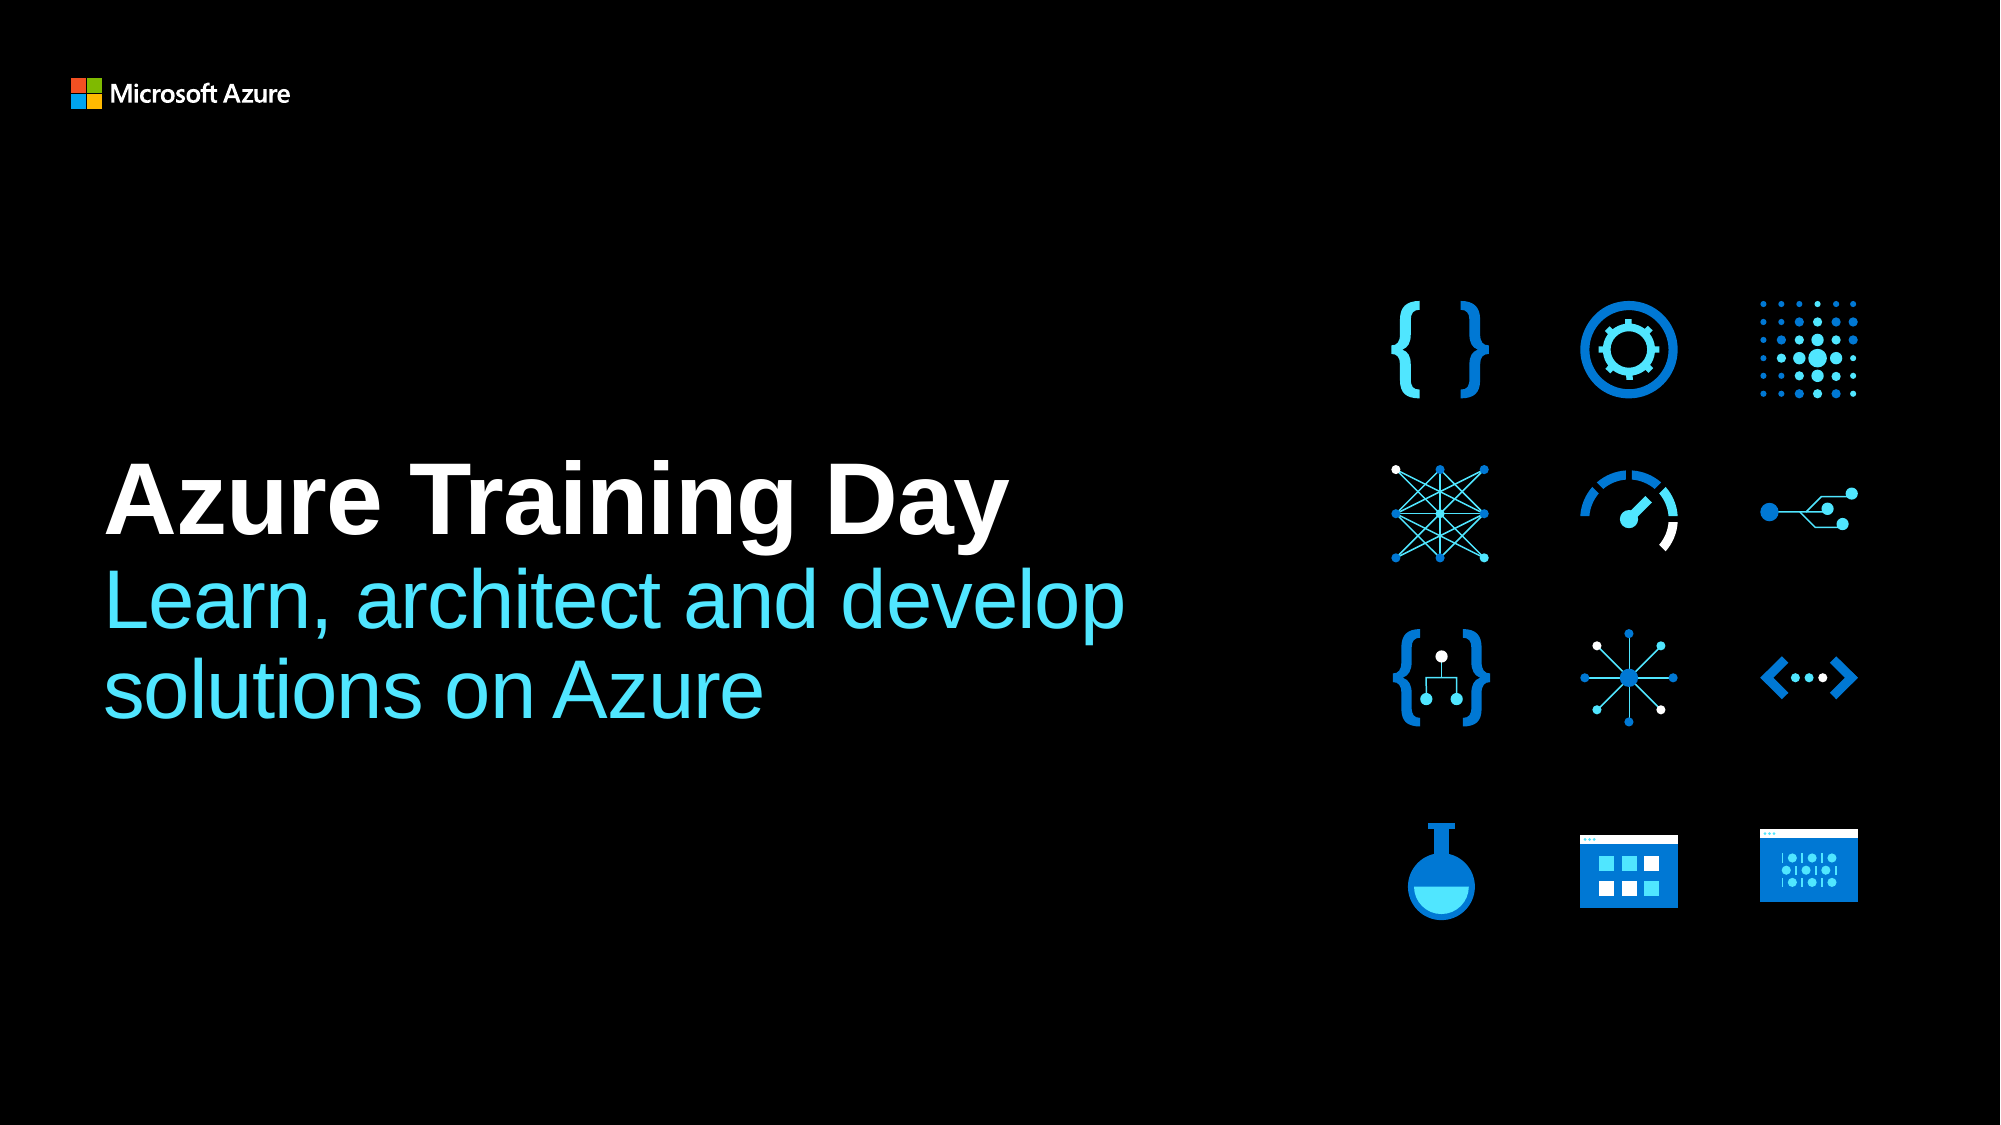

Azure Training Day
Learn, architect and develop solutions on Azure